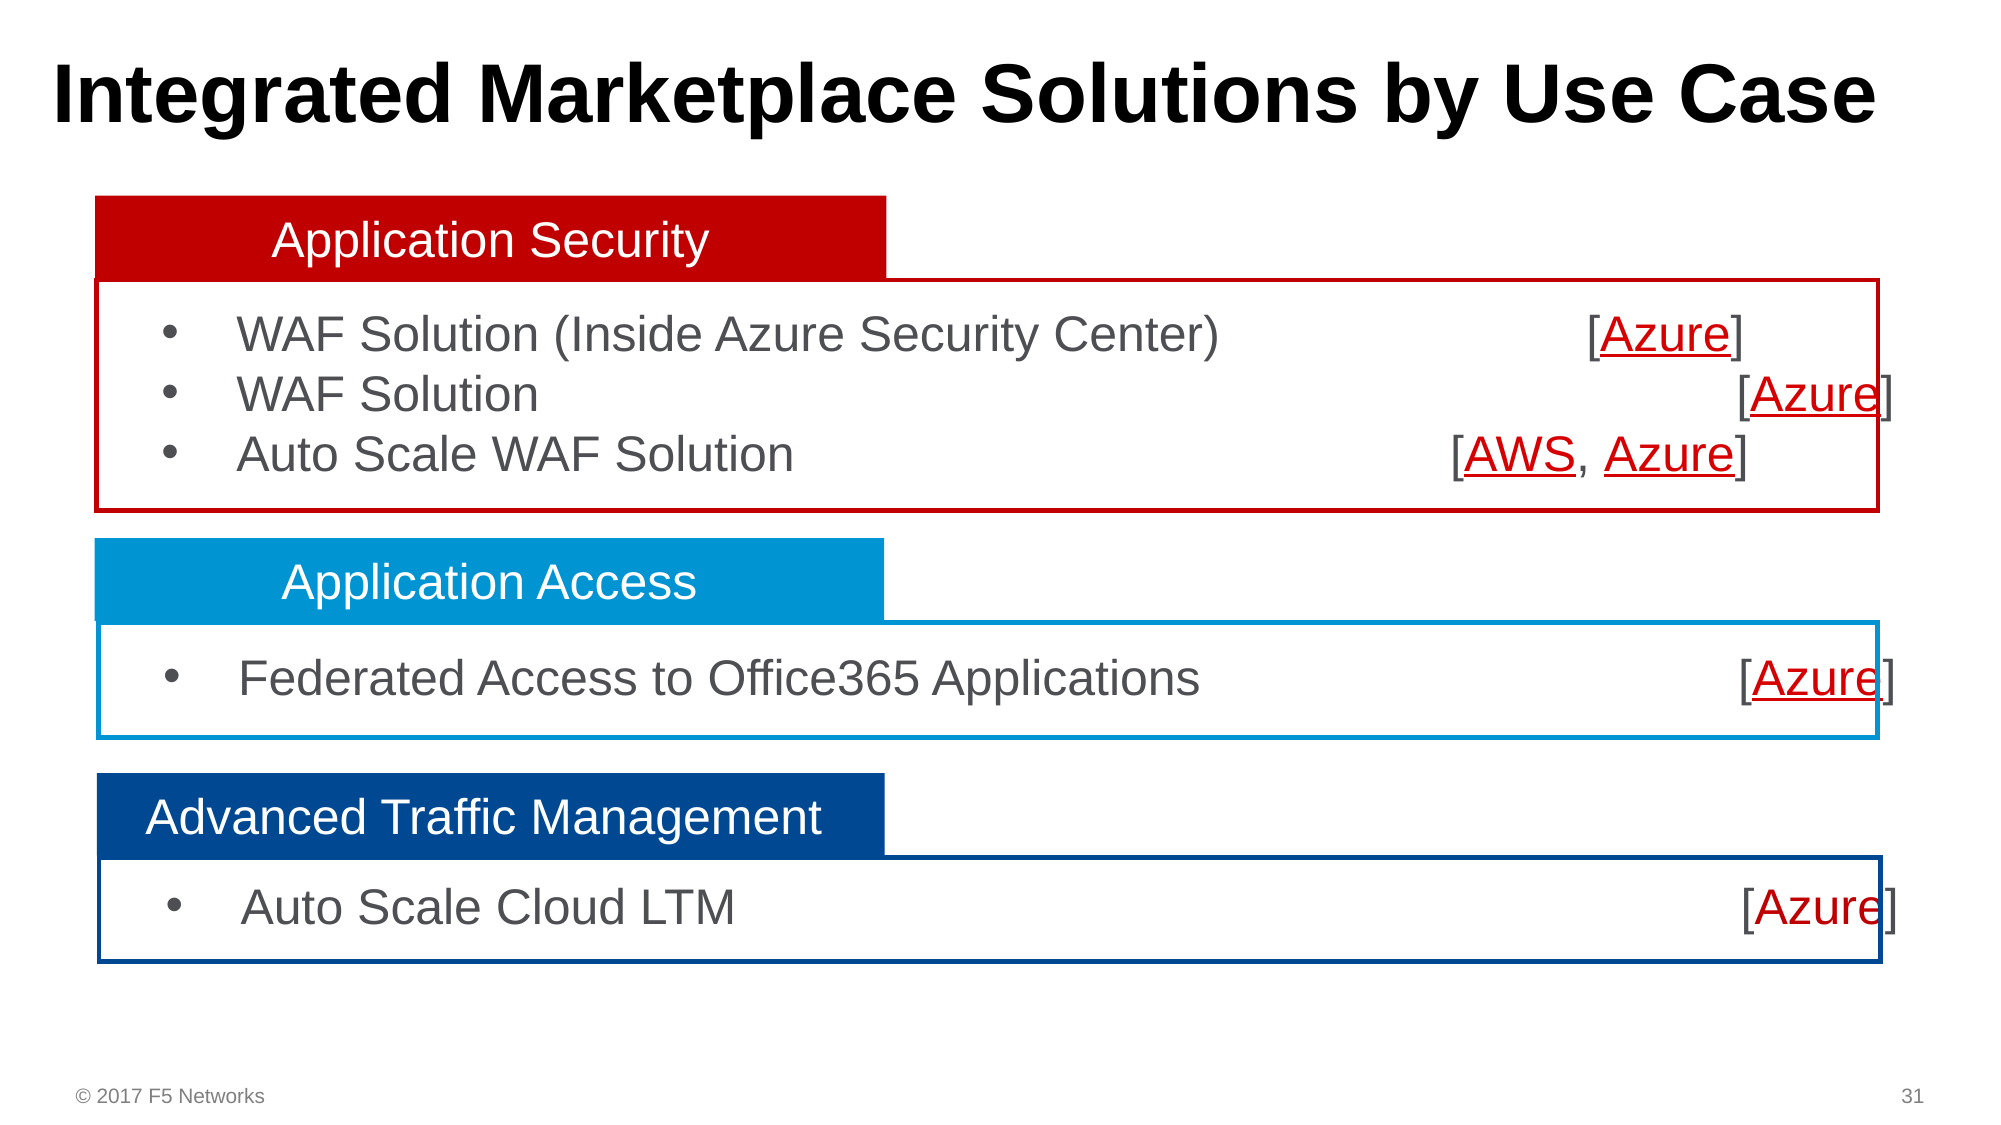

# Integrated Marketplace Solutions by Use Case
Application Security

WAF Solution (Inside Azure Security Center)			[Azure]
WAF Solution 								[Azure]
Auto Scale WAF Solution 					 [AWS, Azure]
Application Access

Federated Access to Office365 Applications				[Azure]
Advanced Traffic Management

Auto Scale Cloud LTM						 	[Azure]
31
© 2017 F5 Networks